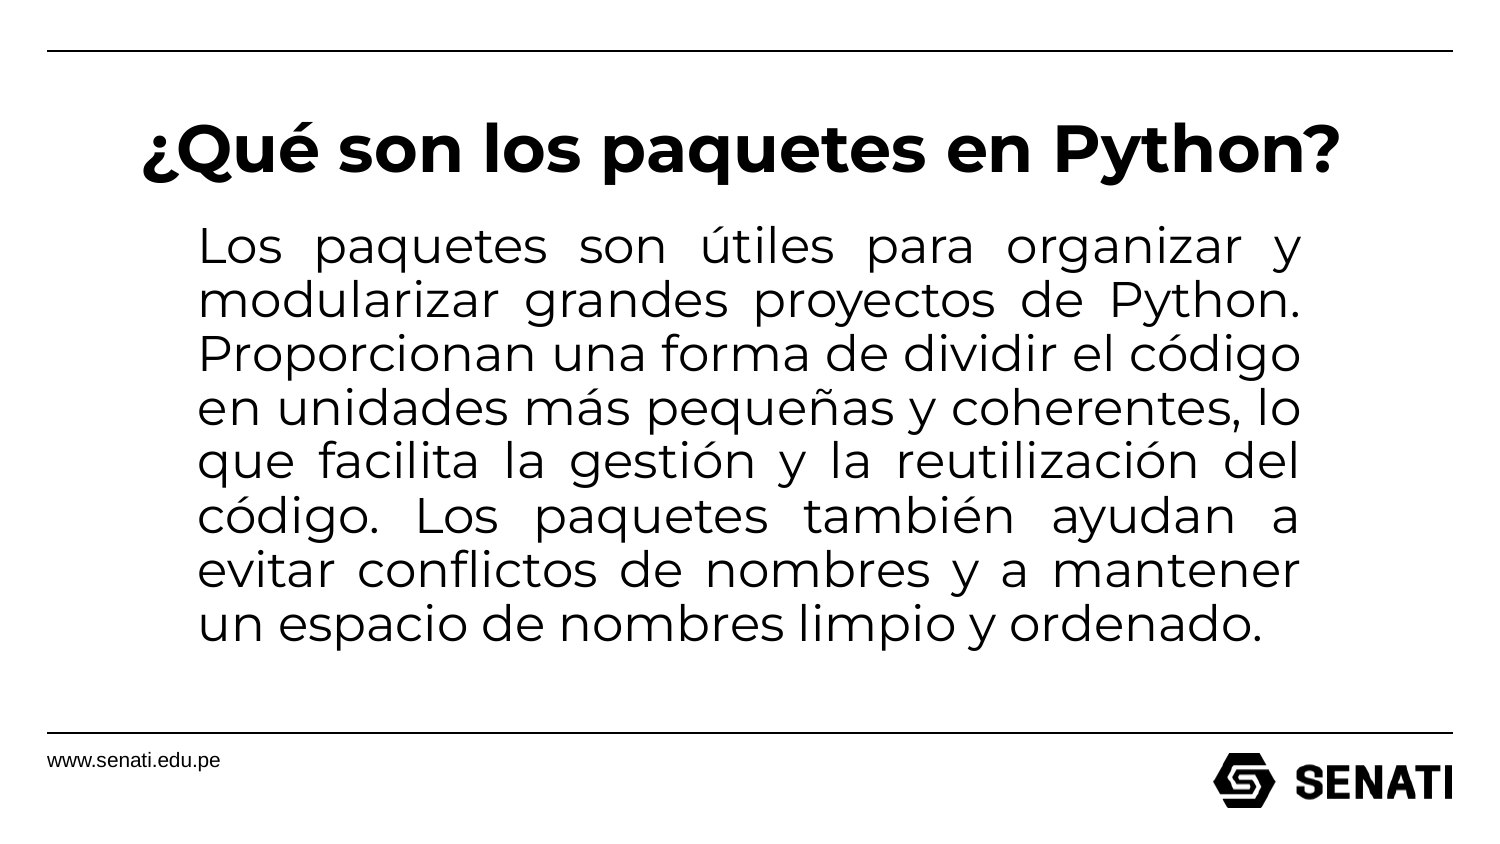

# ¿Qué son los paquetes en Python?
Los paquetes son útiles para organizar y modularizar grandes proyectos de Python. Proporcionan una forma de dividir el código en unidades más pequeñas y coherentes, lo que facilita la gestión y la reutilización del código. Los paquetes también ayudan a evitar conflictos de nombres y a mantener un espacio de nombres limpio y ordenado.